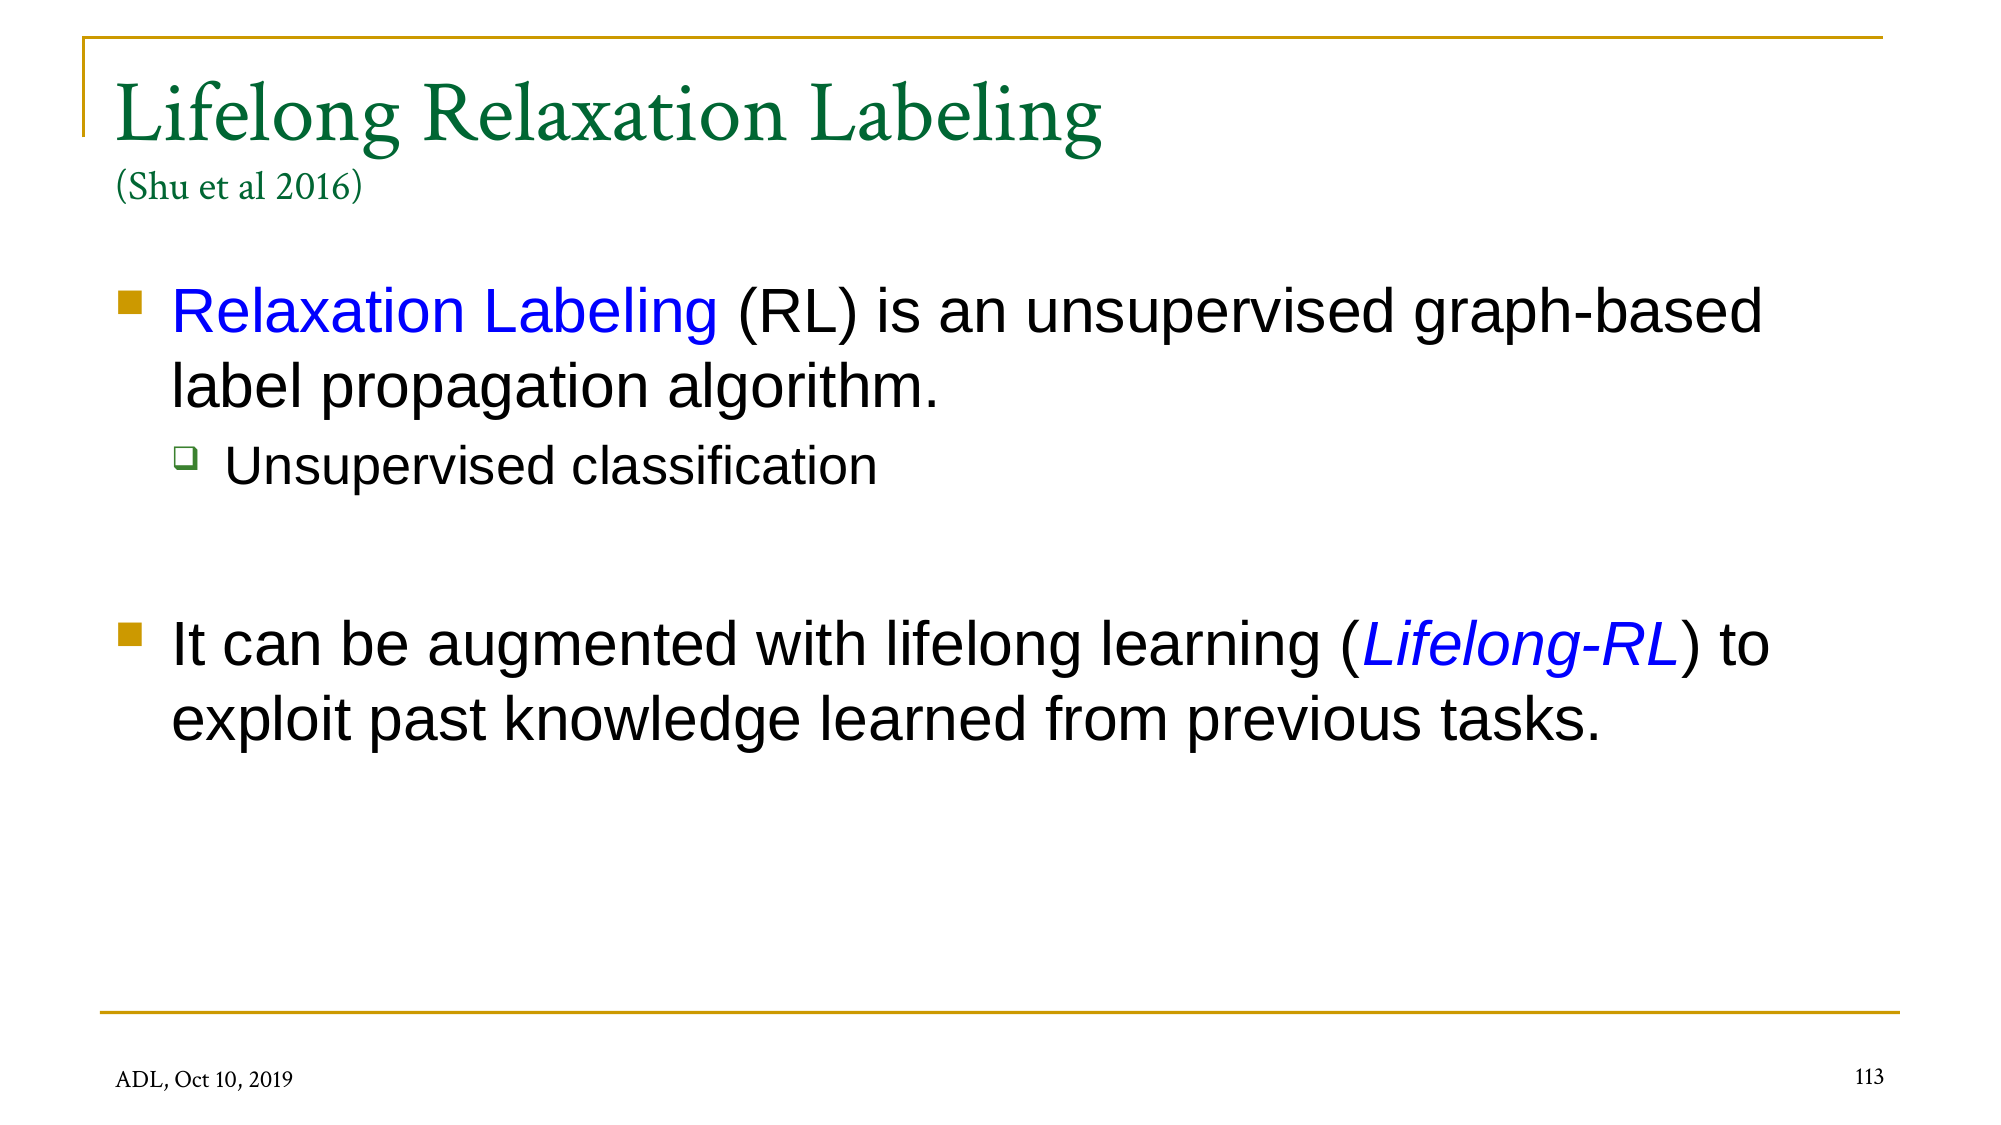

# Lifelong Relaxation Labeling (Shu et al 2016)
Relaxation Labeling (RL) is an unsupervised graph-based label propagation algorithm.
Unsupervised classification

It can be augmented with lifelong learning (Lifelong-RL) to exploit past knowledge learned from previous tasks.

113
ADL, Oct 10, 2019